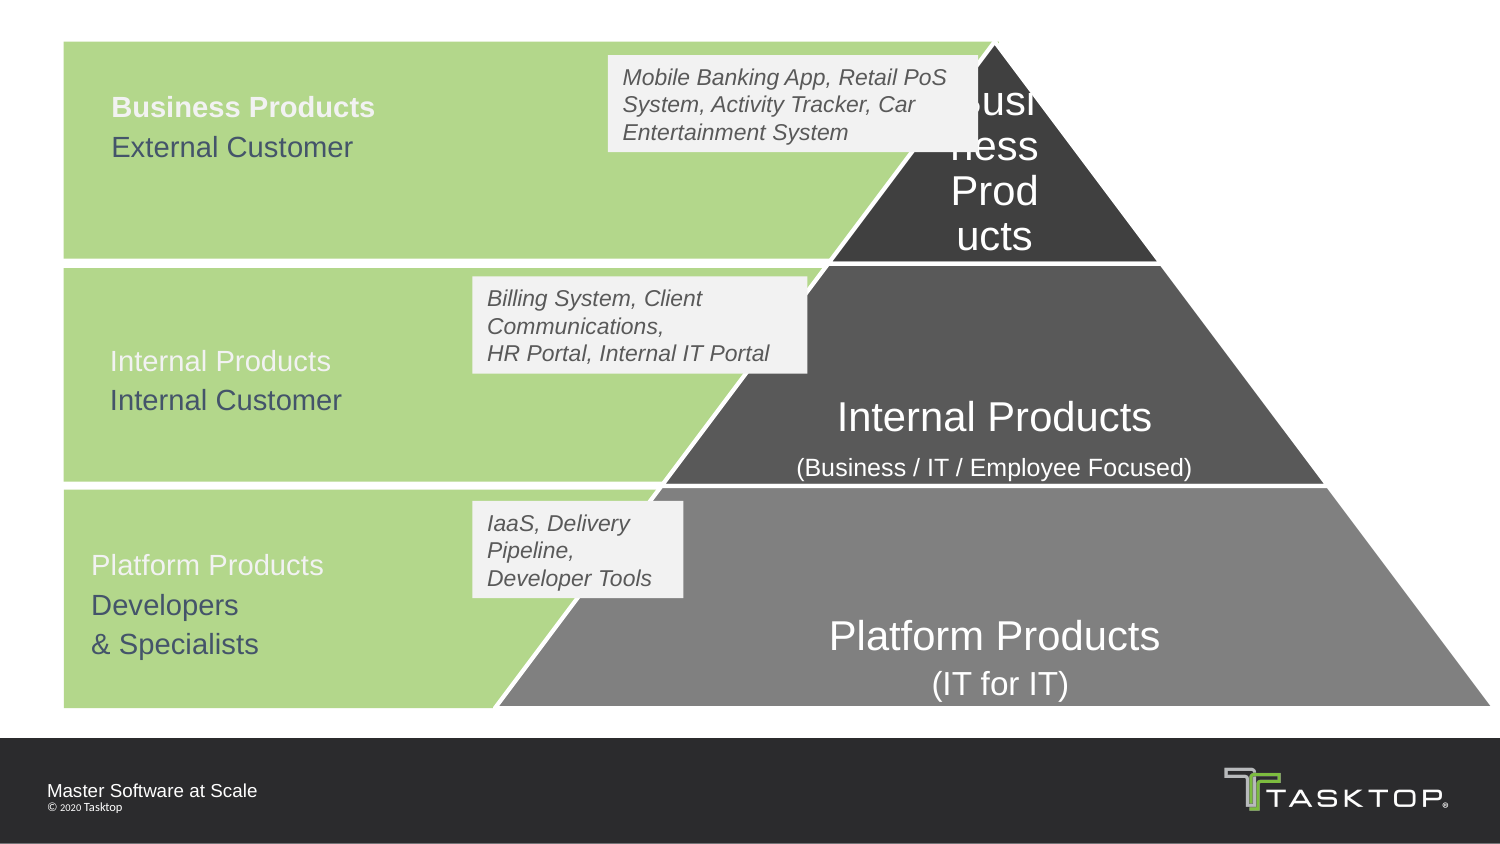

Business
Products
Internal Products
(Business / IT / Employee Focused)
Platform Products
 (IT for IT)

Business Products
External Customer
Mobile Banking App, Retail PoS System, Activity Tracker, Car Entertainment System

Internal Products
Internal Customer
Billing System, Client Communications,
HR Portal, Internal IT Portal

Platform Products
Developers
& Specialists
IaaS, Delivery Pipeline,
Developer Tools